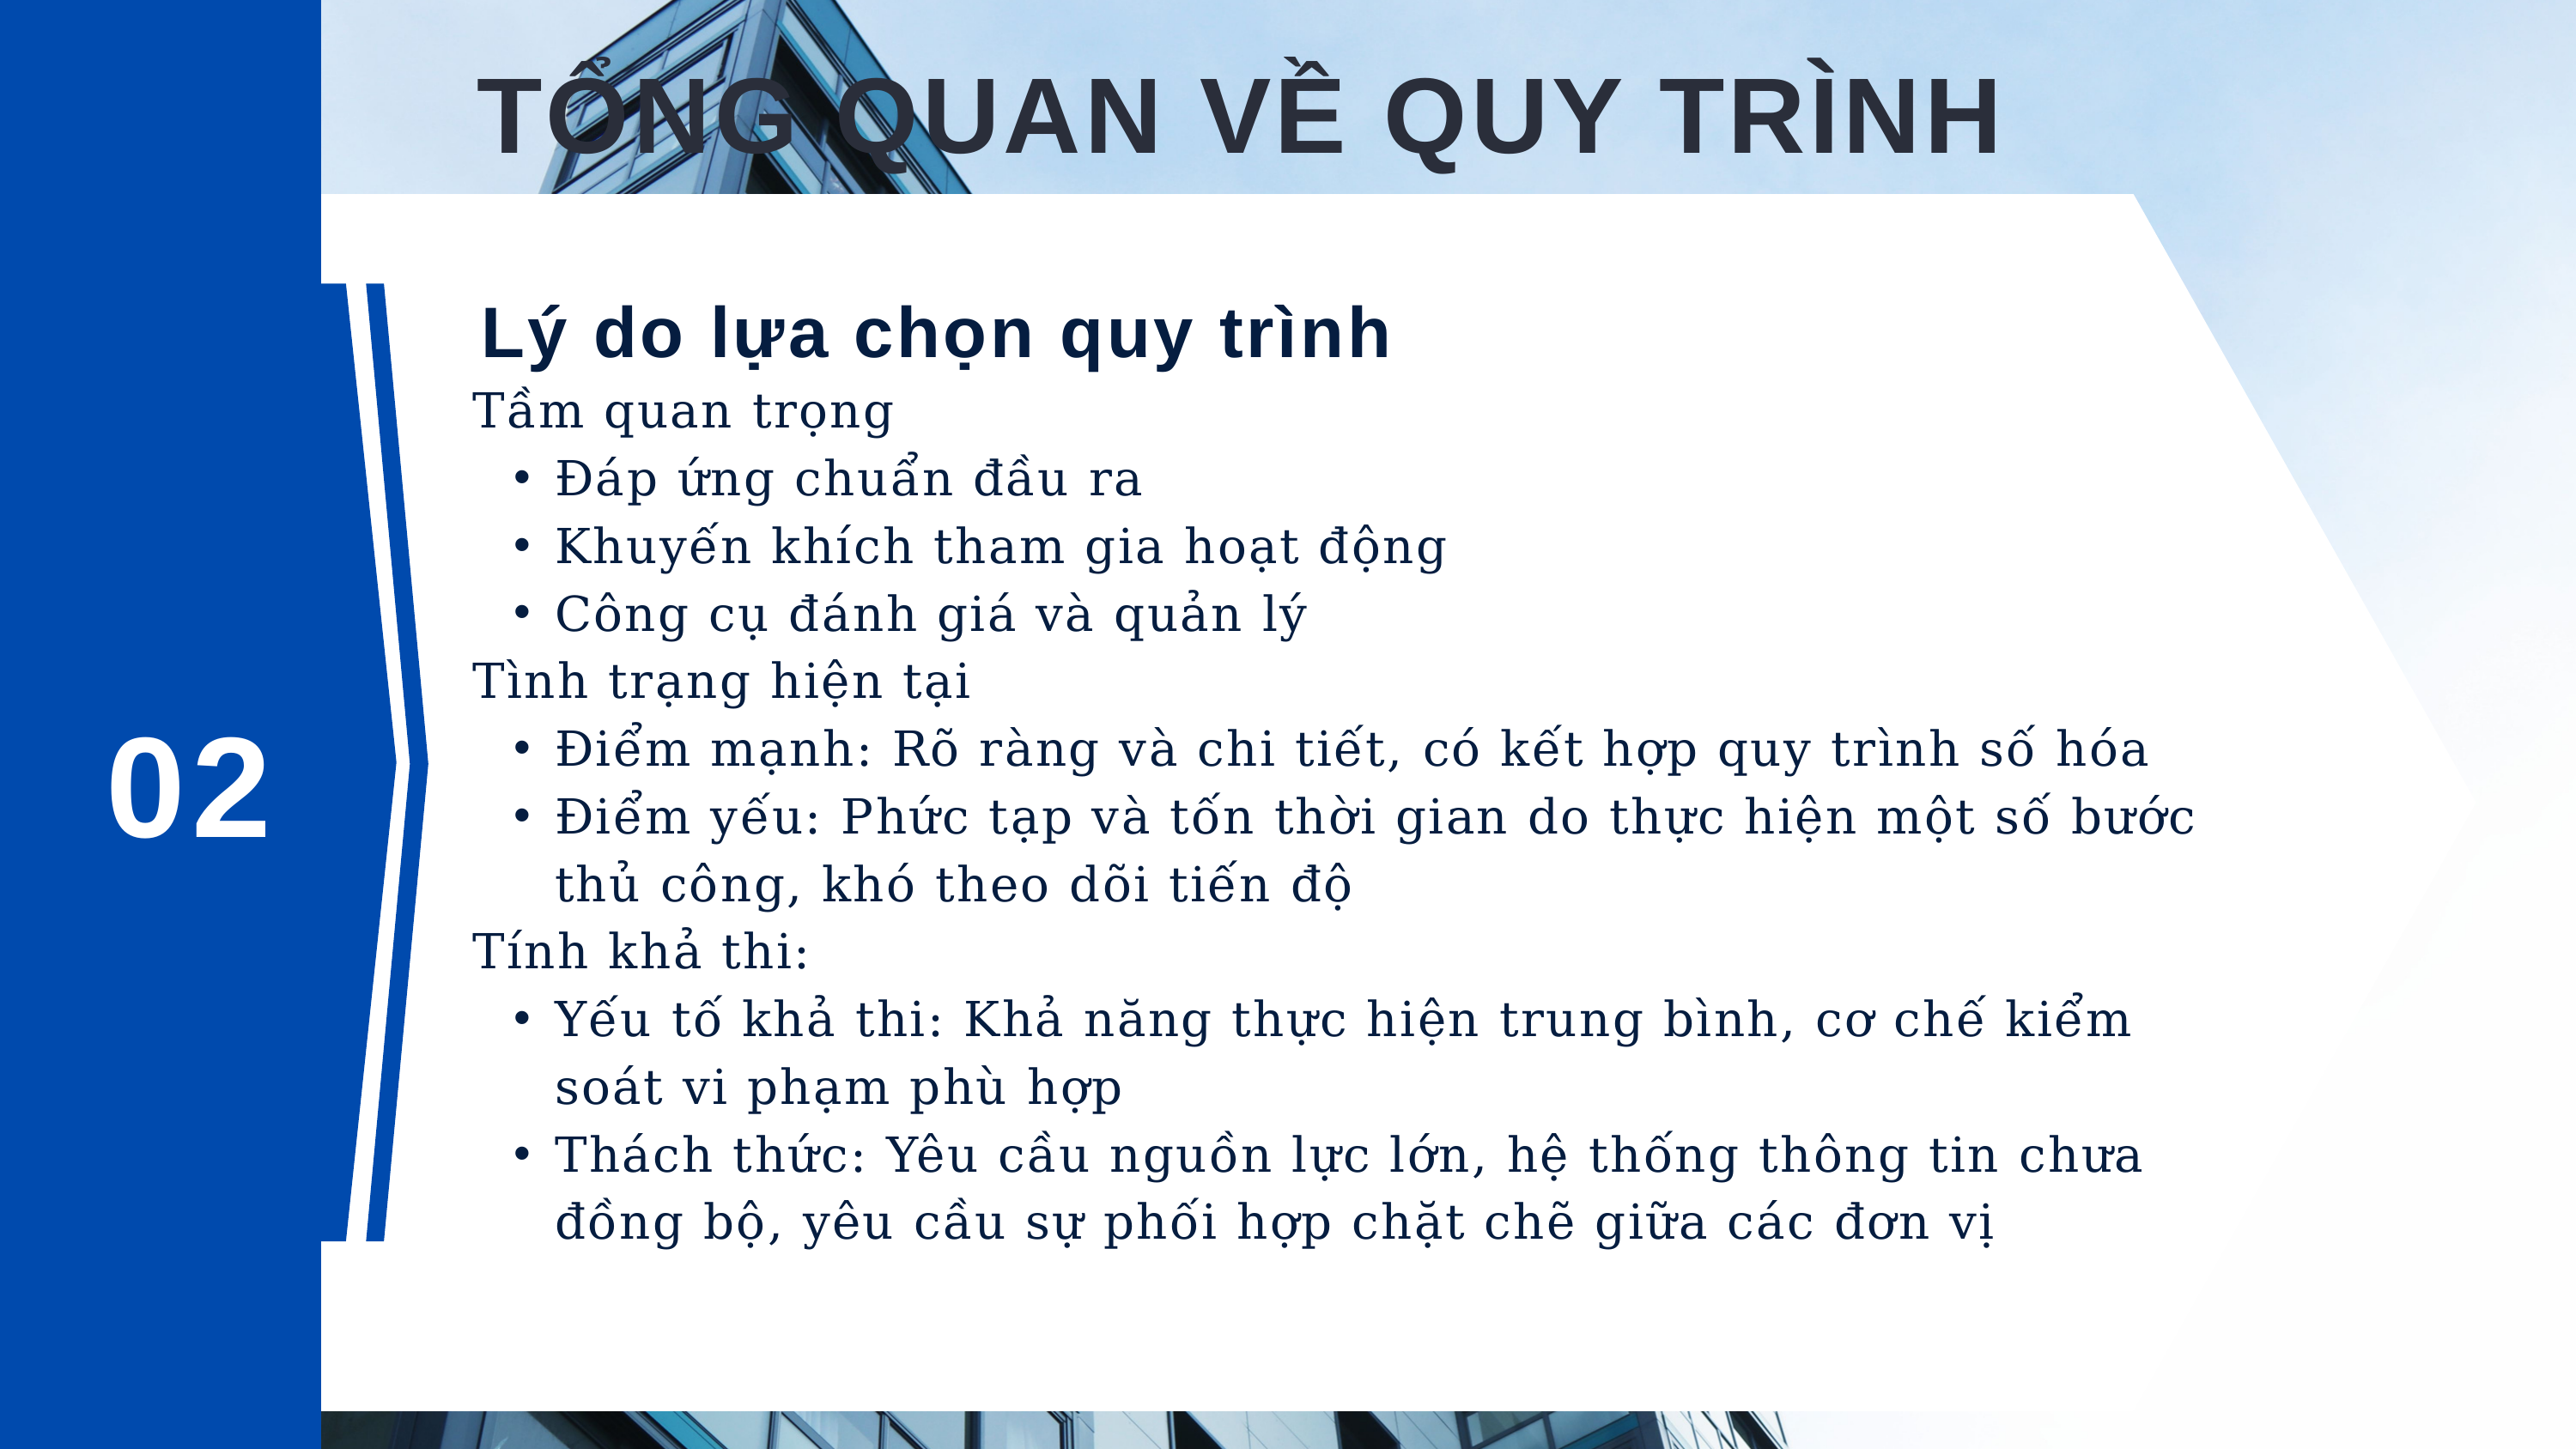

TỔNG QUAN VỀ QUY TRÌNH

Lý do lựa chọn quy trình

Tầm quan trọng
Đáp ứng chuẩn đầu ra
Khuyến khích tham gia hoạt động
Công cụ đánh giá và quản lý
Tình trạng hiện tại
Điểm mạnh: Rõ ràng và chi tiết, có kết hợp quy trình số hóa
Điểm yếu: Phức tạp và tốn thời gian do thực hiện một số bước thủ công, khó theo dõi tiến độ
Tính khả thi:
Yếu tố khả thi: Khả năng thực hiện trung bình, cơ chế kiểm soát vi phạm phù hợp
Thách thức: Yêu cầu nguồn lực lớn, hệ thống thông tin chưa đồng bộ, yêu cầu sự phối hợp chặt chẽ giữa các đơn vị

02